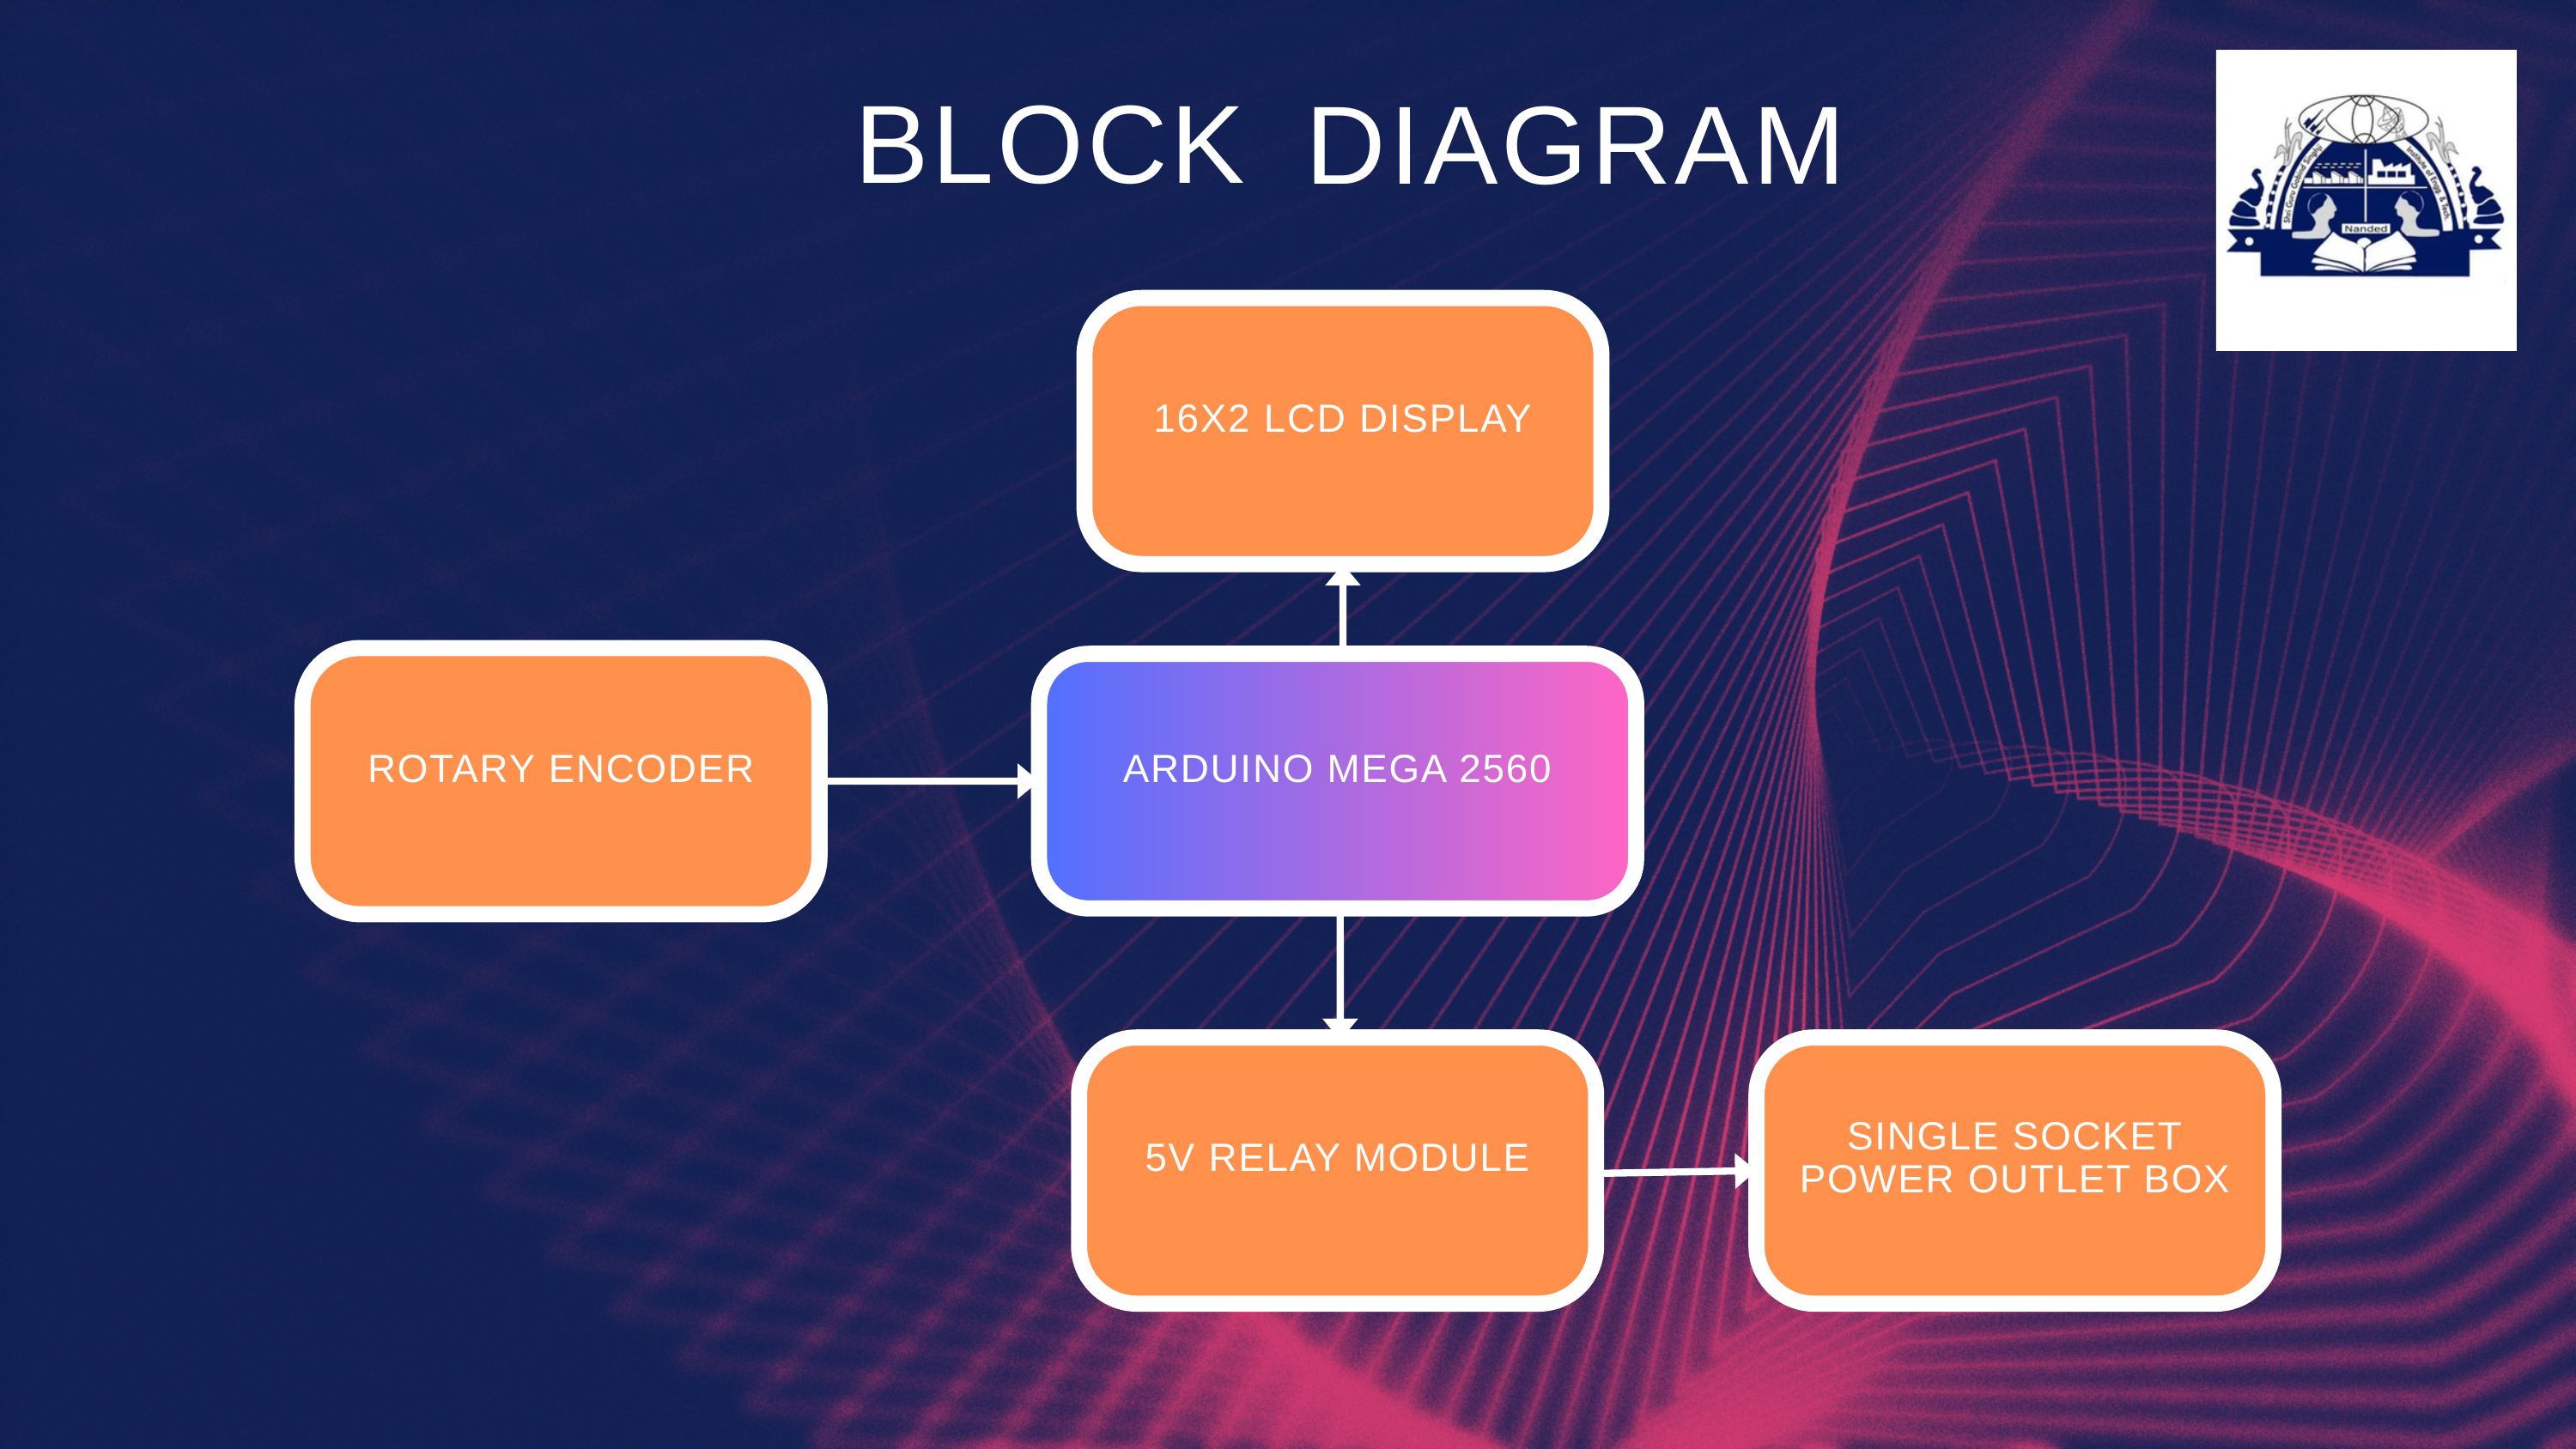

BLOCK
DIAGRAM

16X2 LCD DISPLAY

ROTARY ENCODER

ARDUINO MEGA 2560

5V RELAY MODULE

SINGLE SOCKET POWER OUTLET BOX